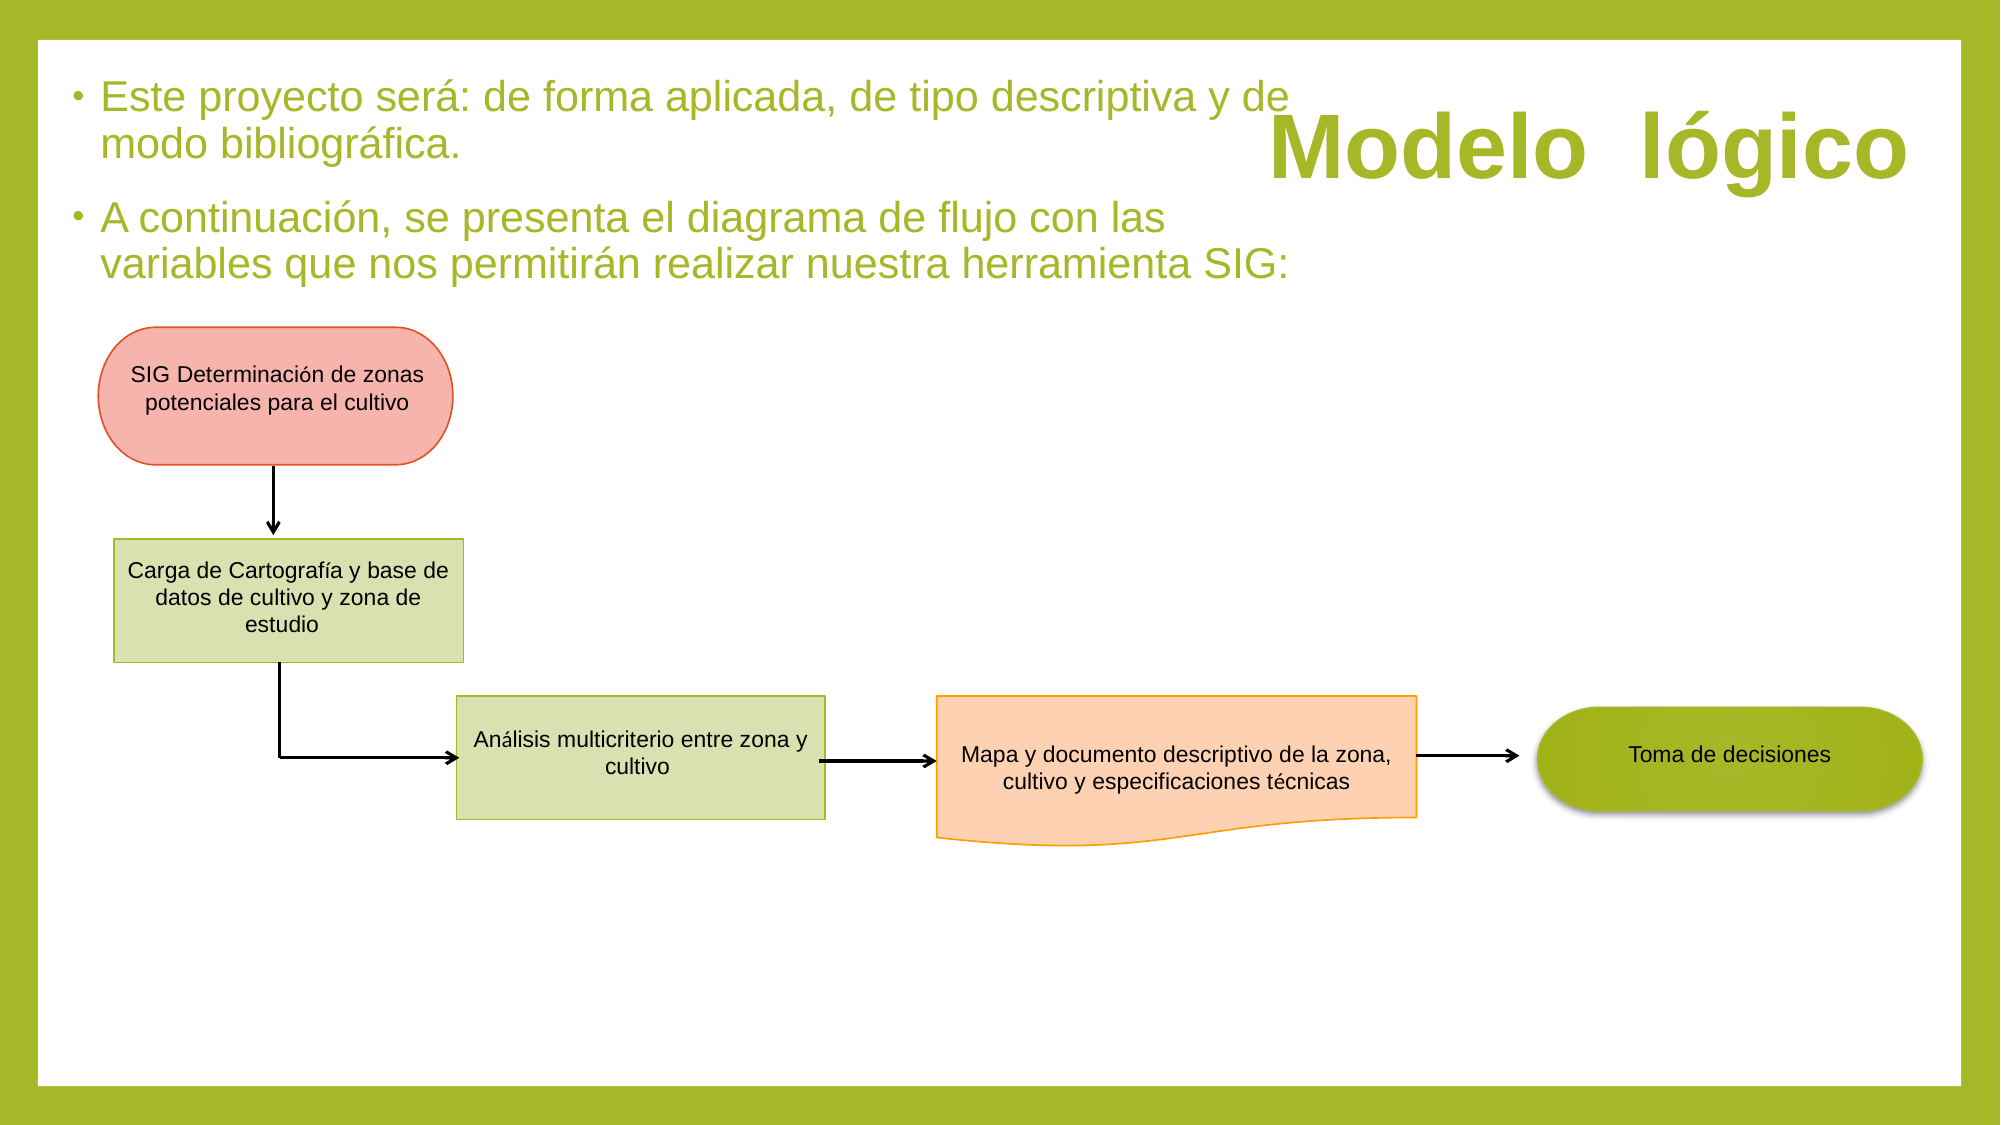

Este proyecto será: de forma aplicada, de tipo descriptiva y de modo bibliográfica.
A continuación, se presenta el diagrama de flujo con las variables que nos permitirán realizar nuestra herramienta SIG:

Modelo  lógico

SIG Determinación de zonas potenciales para el cultivo

Carga de Cartografía y base de datos de cultivo y zona de estudio

Análisis multicriterio entre zona y cultivo
Mapa y documento descriptivo de la zona, cultivo y especificaciones técnicas
Toma de decisiones